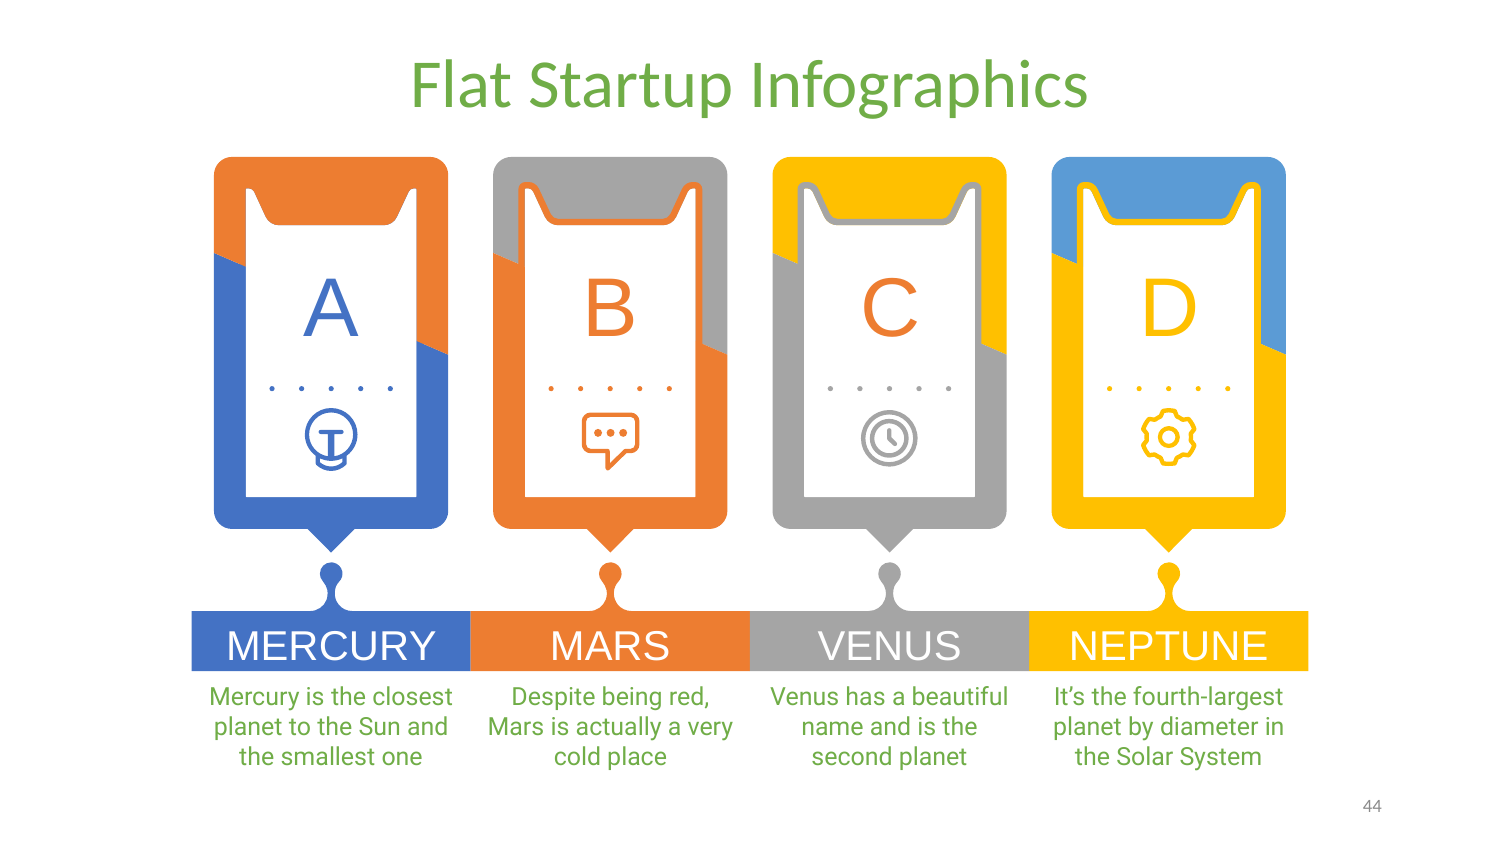

# Flat Startup Infographics

A

MERCURY
Mercury is the closest planet to the Sun and the smallest one

B

MARS
Despite being red, Mars is actually a very cold place

C

VENUS
Venus has a beautiful name and is the second planet

NEPTUNE
It’s the fourth-largest planet by diameter in the Solar System

D

44